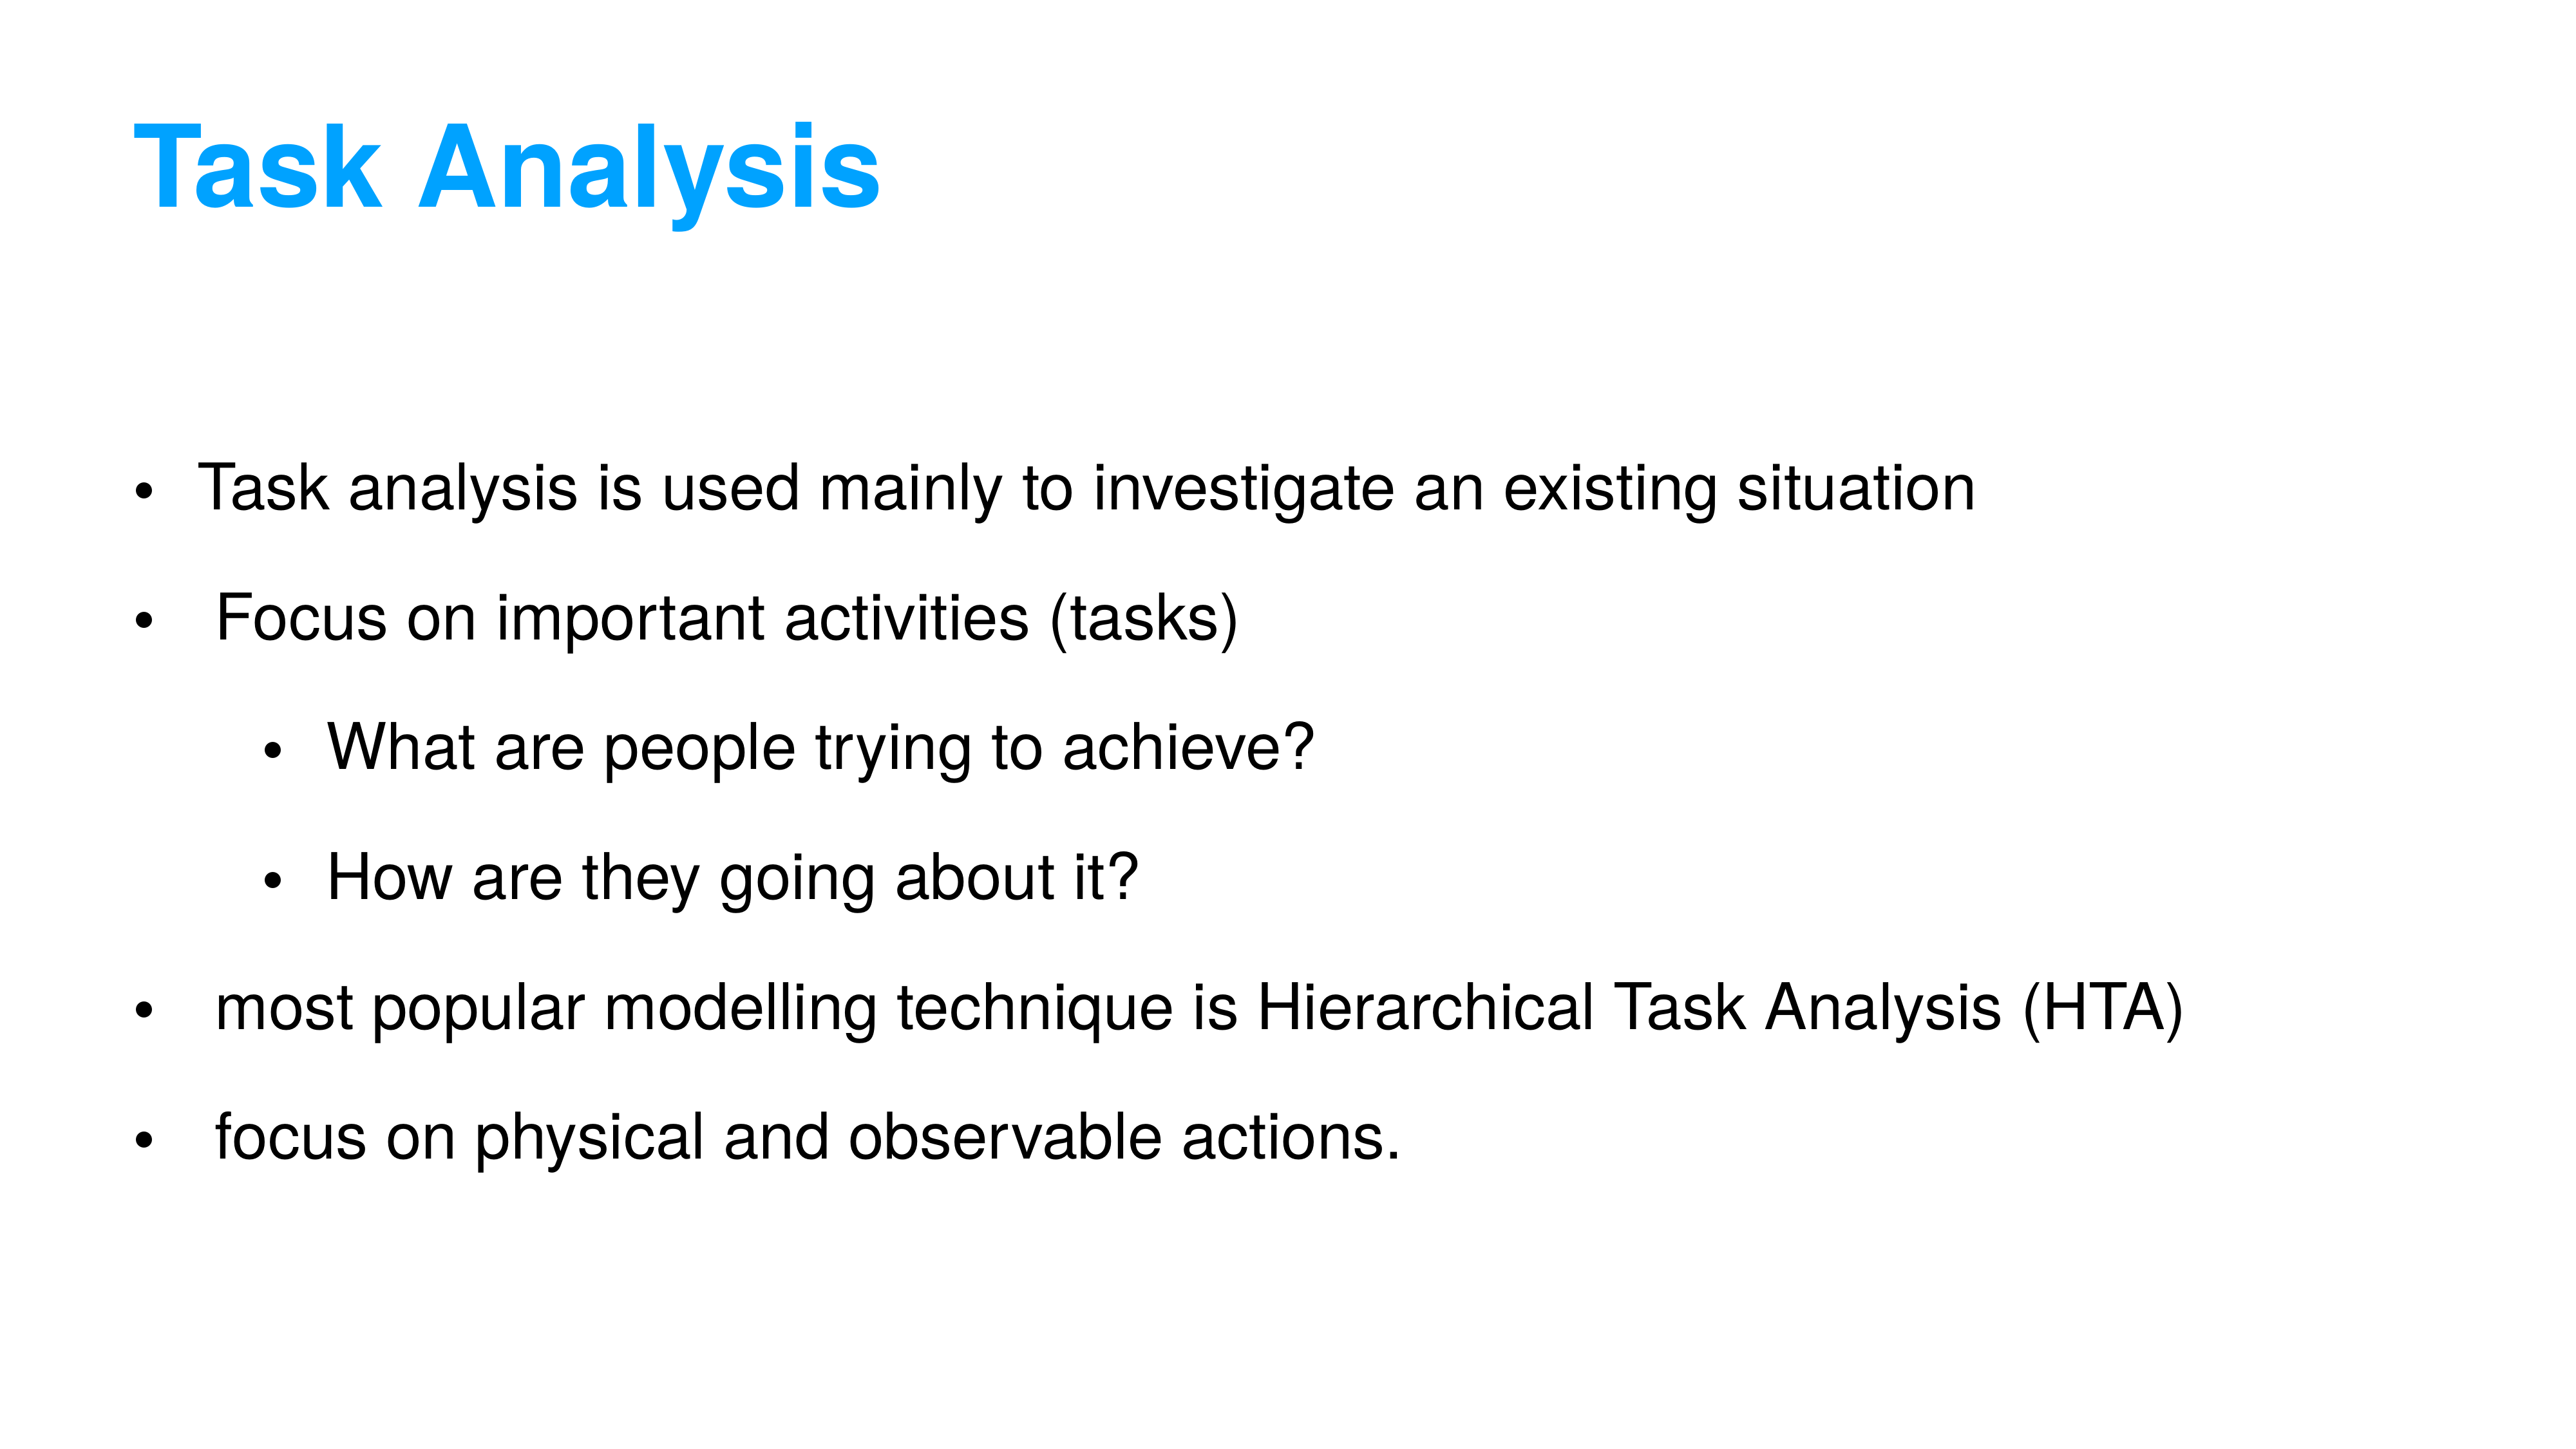

# Task Analysis

Task analysis is used mainly to investigate an existing situation
 Focus on important activities (tasks)
What are people trying to achieve?
How are they going about it?
 most popular modelling technique is Hierarchical Task Analysis (HTA)
 focus on physical and observable actions.